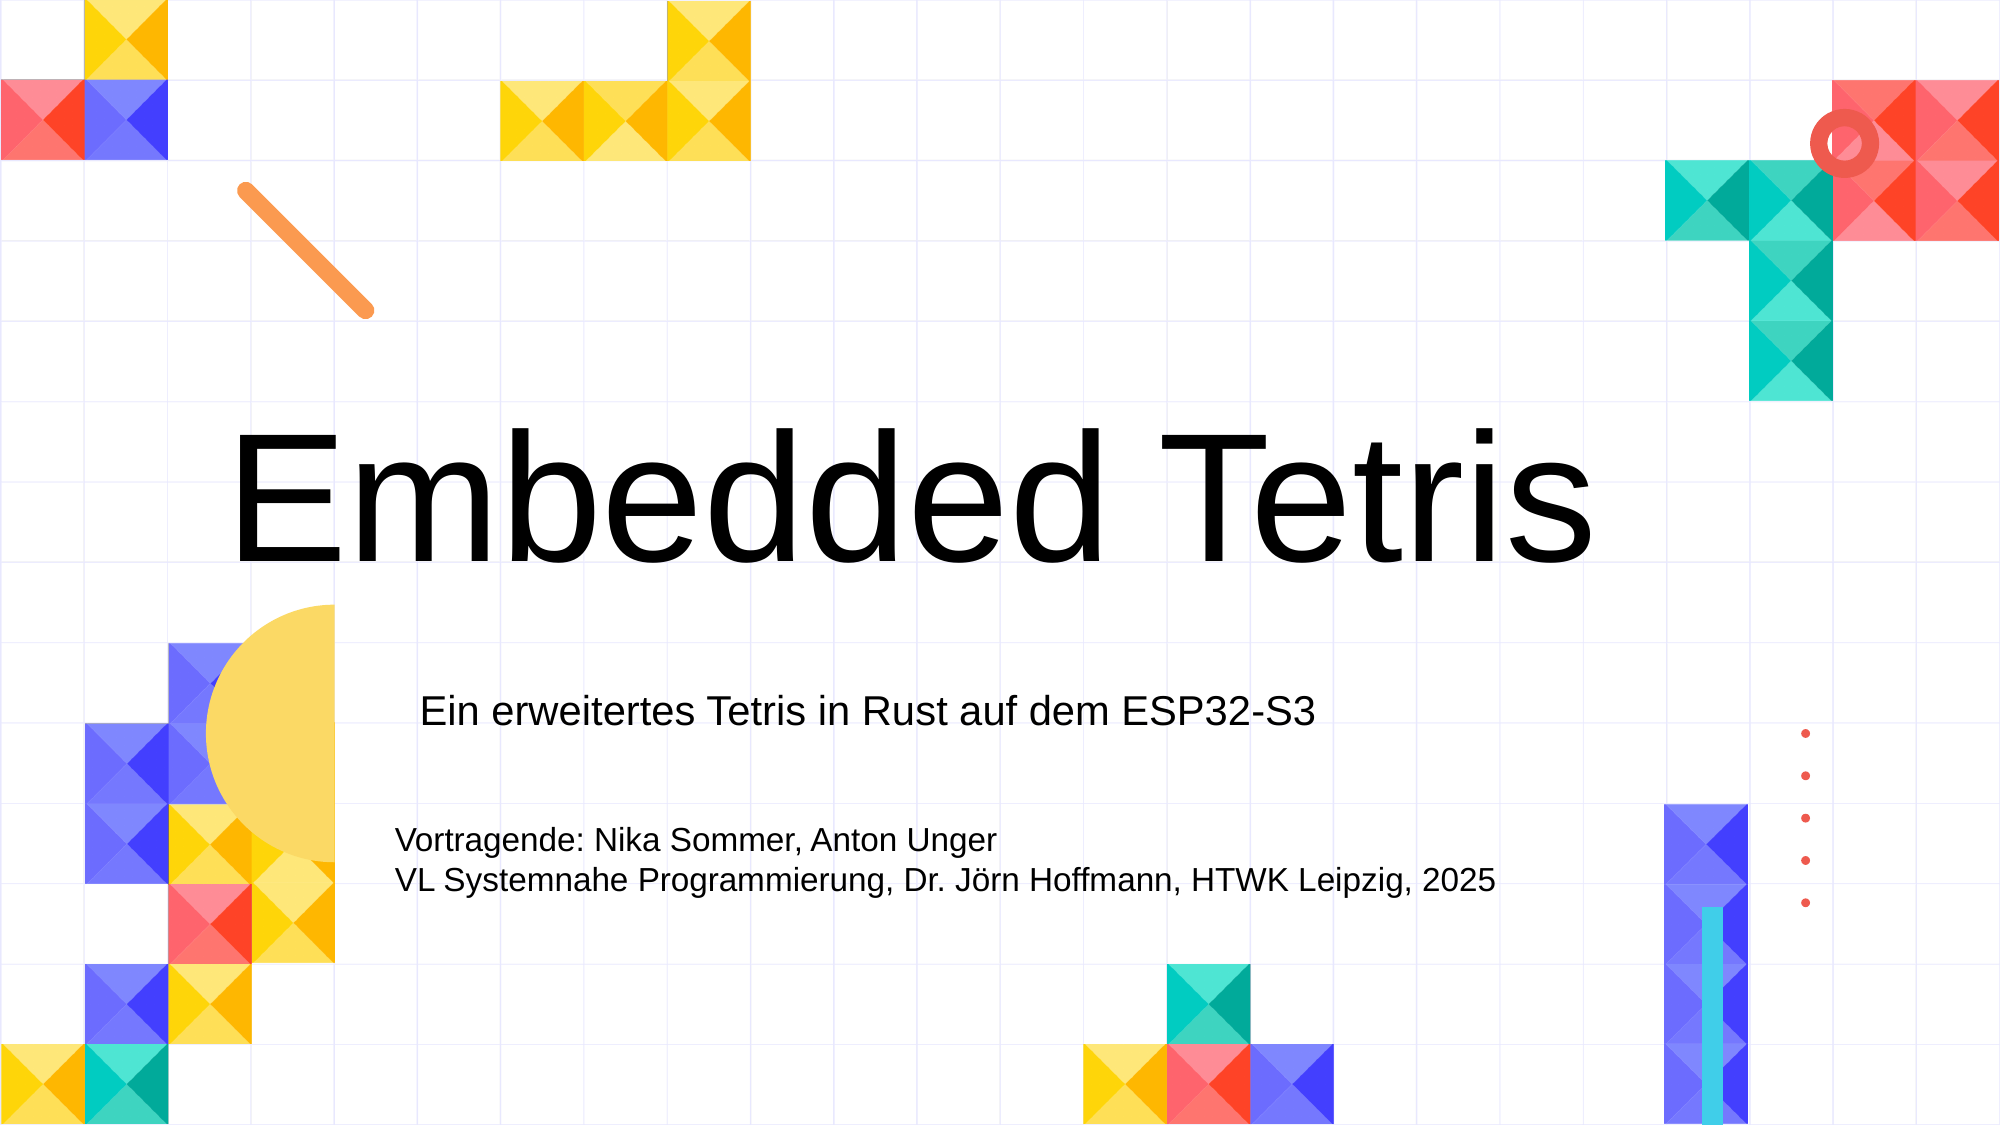

Embedded Tetris
Ein erweitertes Tetris in Rust auf dem ESP32-S3
Vortragende: Nika Sommer, Anton Unger
VL Systemnahe Programmierung, Dr. Jörn Hoffmann, HTWK Leipzig, 2025